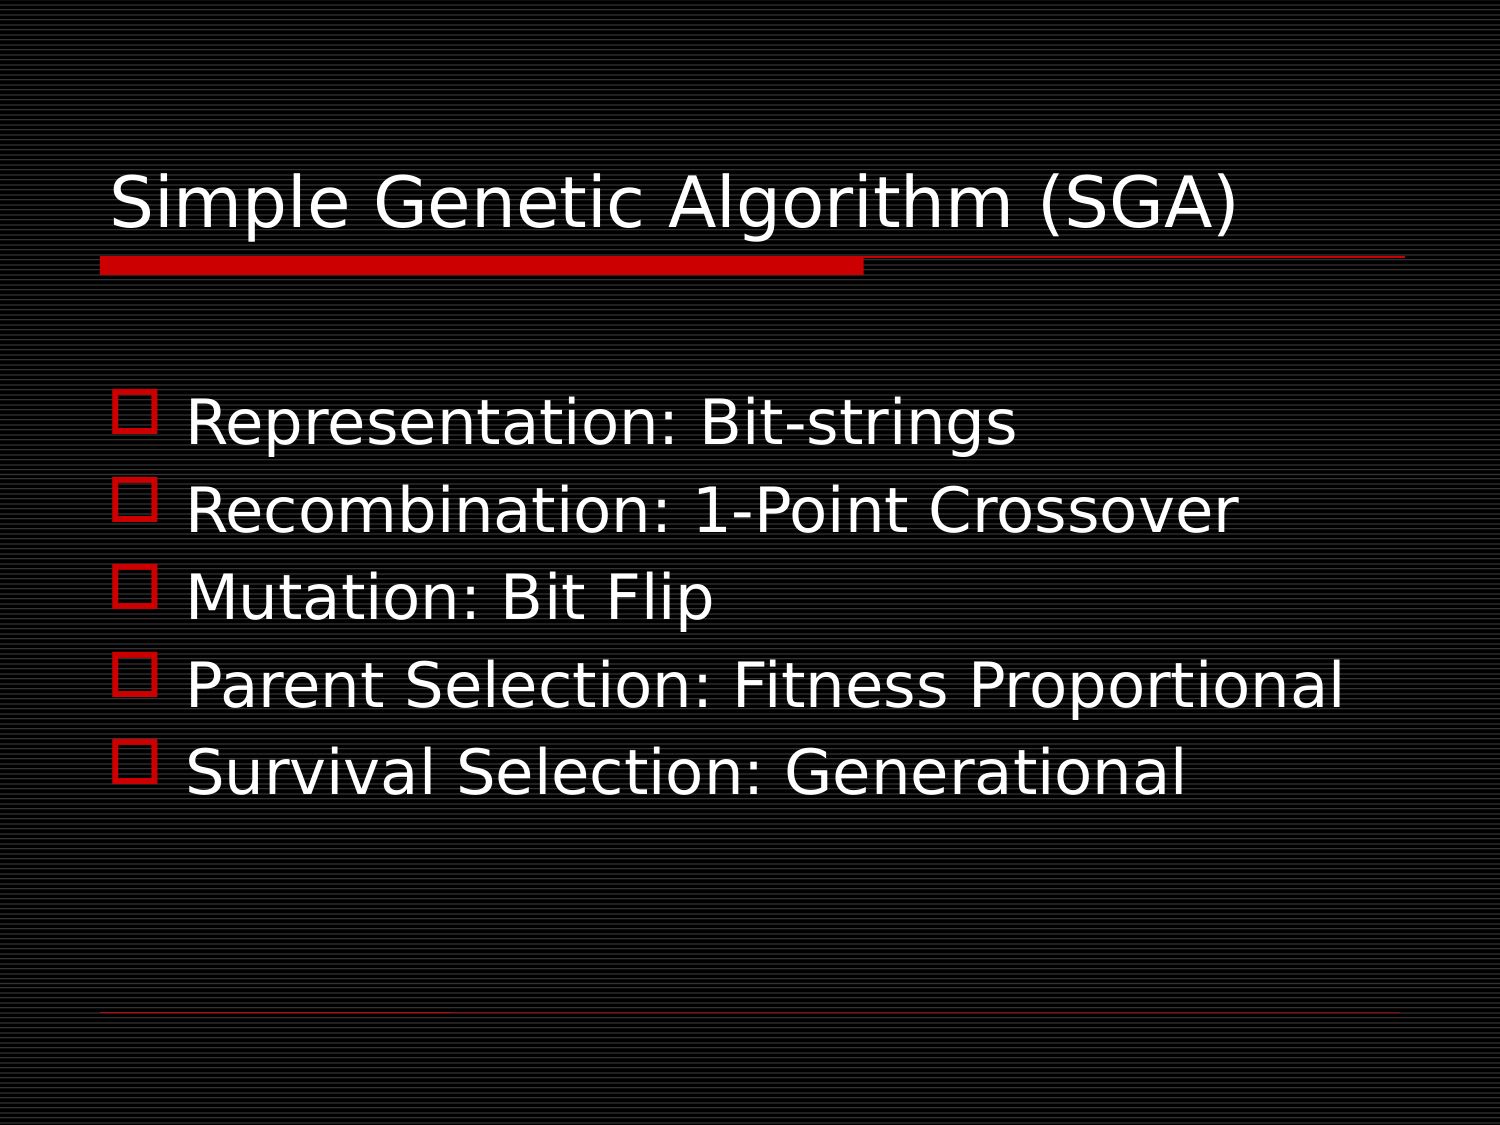

# Simple Genetic Algorithm (SGA)

Representation: Bit-strings
Recombination: 1-Point Crossover
Mutation: Bit Flip
Parent Selection: Fitness Proportional
Survival Selection: Generational